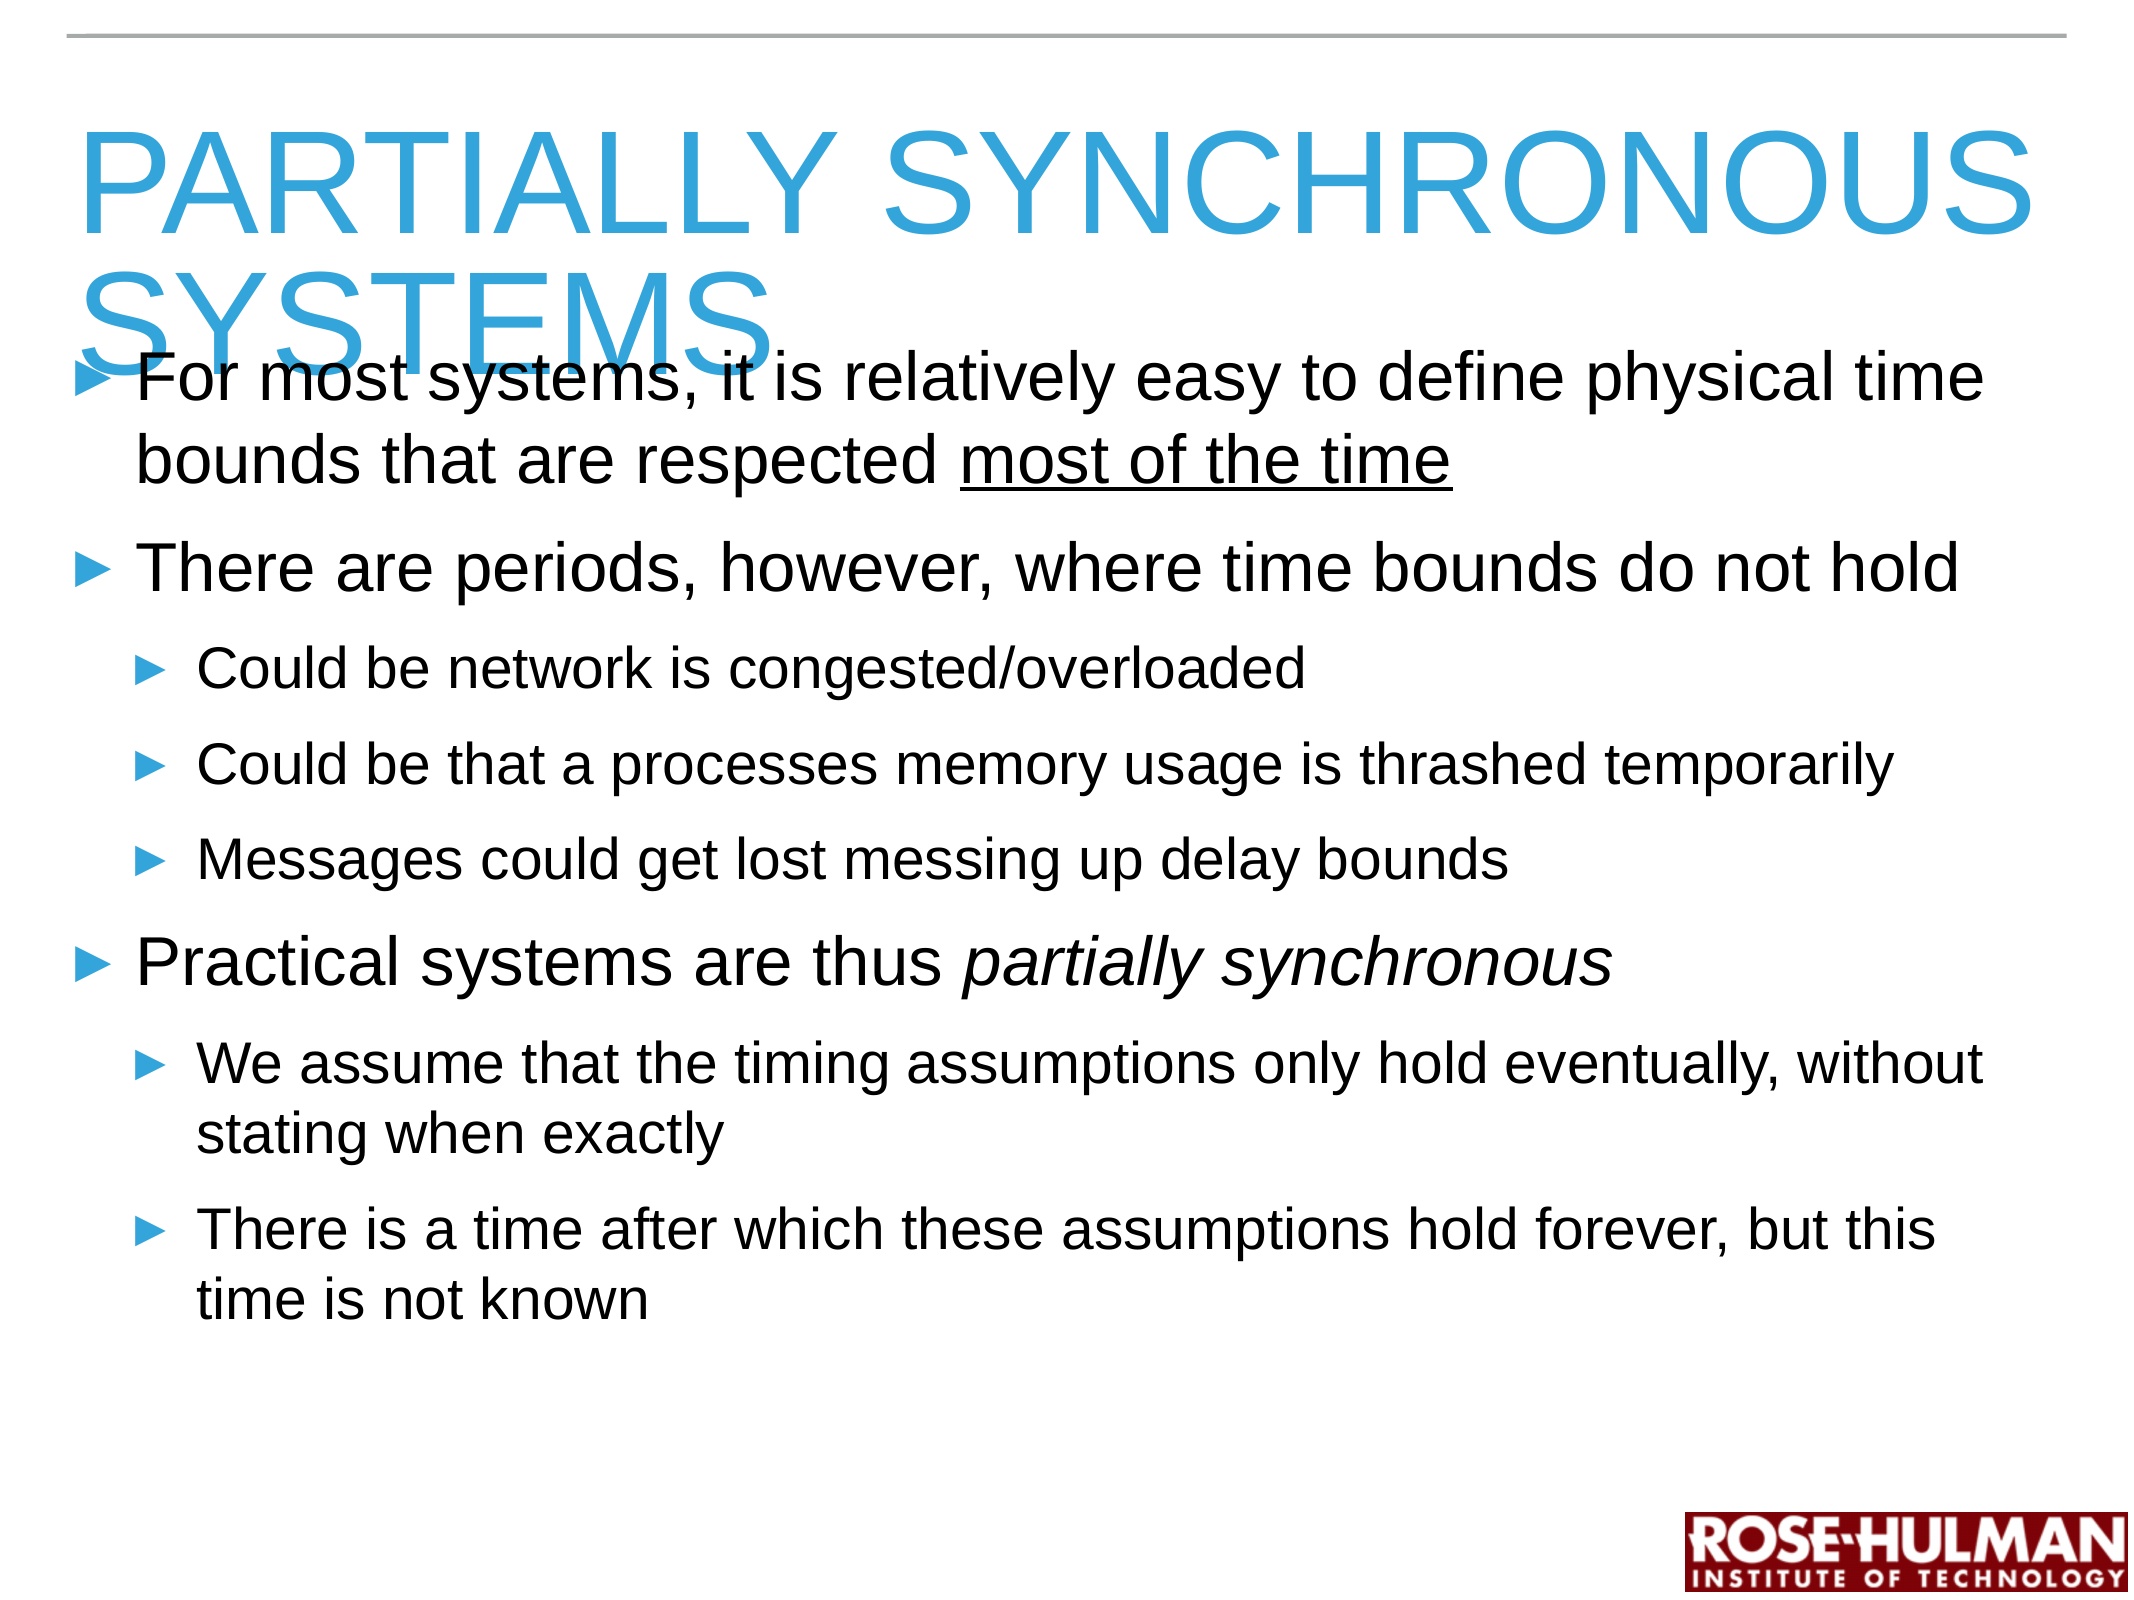

# partially synchronous systems
For most systems, it is relatively easy to define physical time bounds that are respected most of the time
There are periods, however, where time bounds do not hold
Could be network is congested/overloaded
Could be that a processes memory usage is thrashed temporarily
Messages could get lost messing up delay bounds
Practical systems are thus partially synchronous
We assume that the timing assumptions only hold eventually, without stating when exactly
There is a time after which these assumptions hold forever, but this time is not known
84